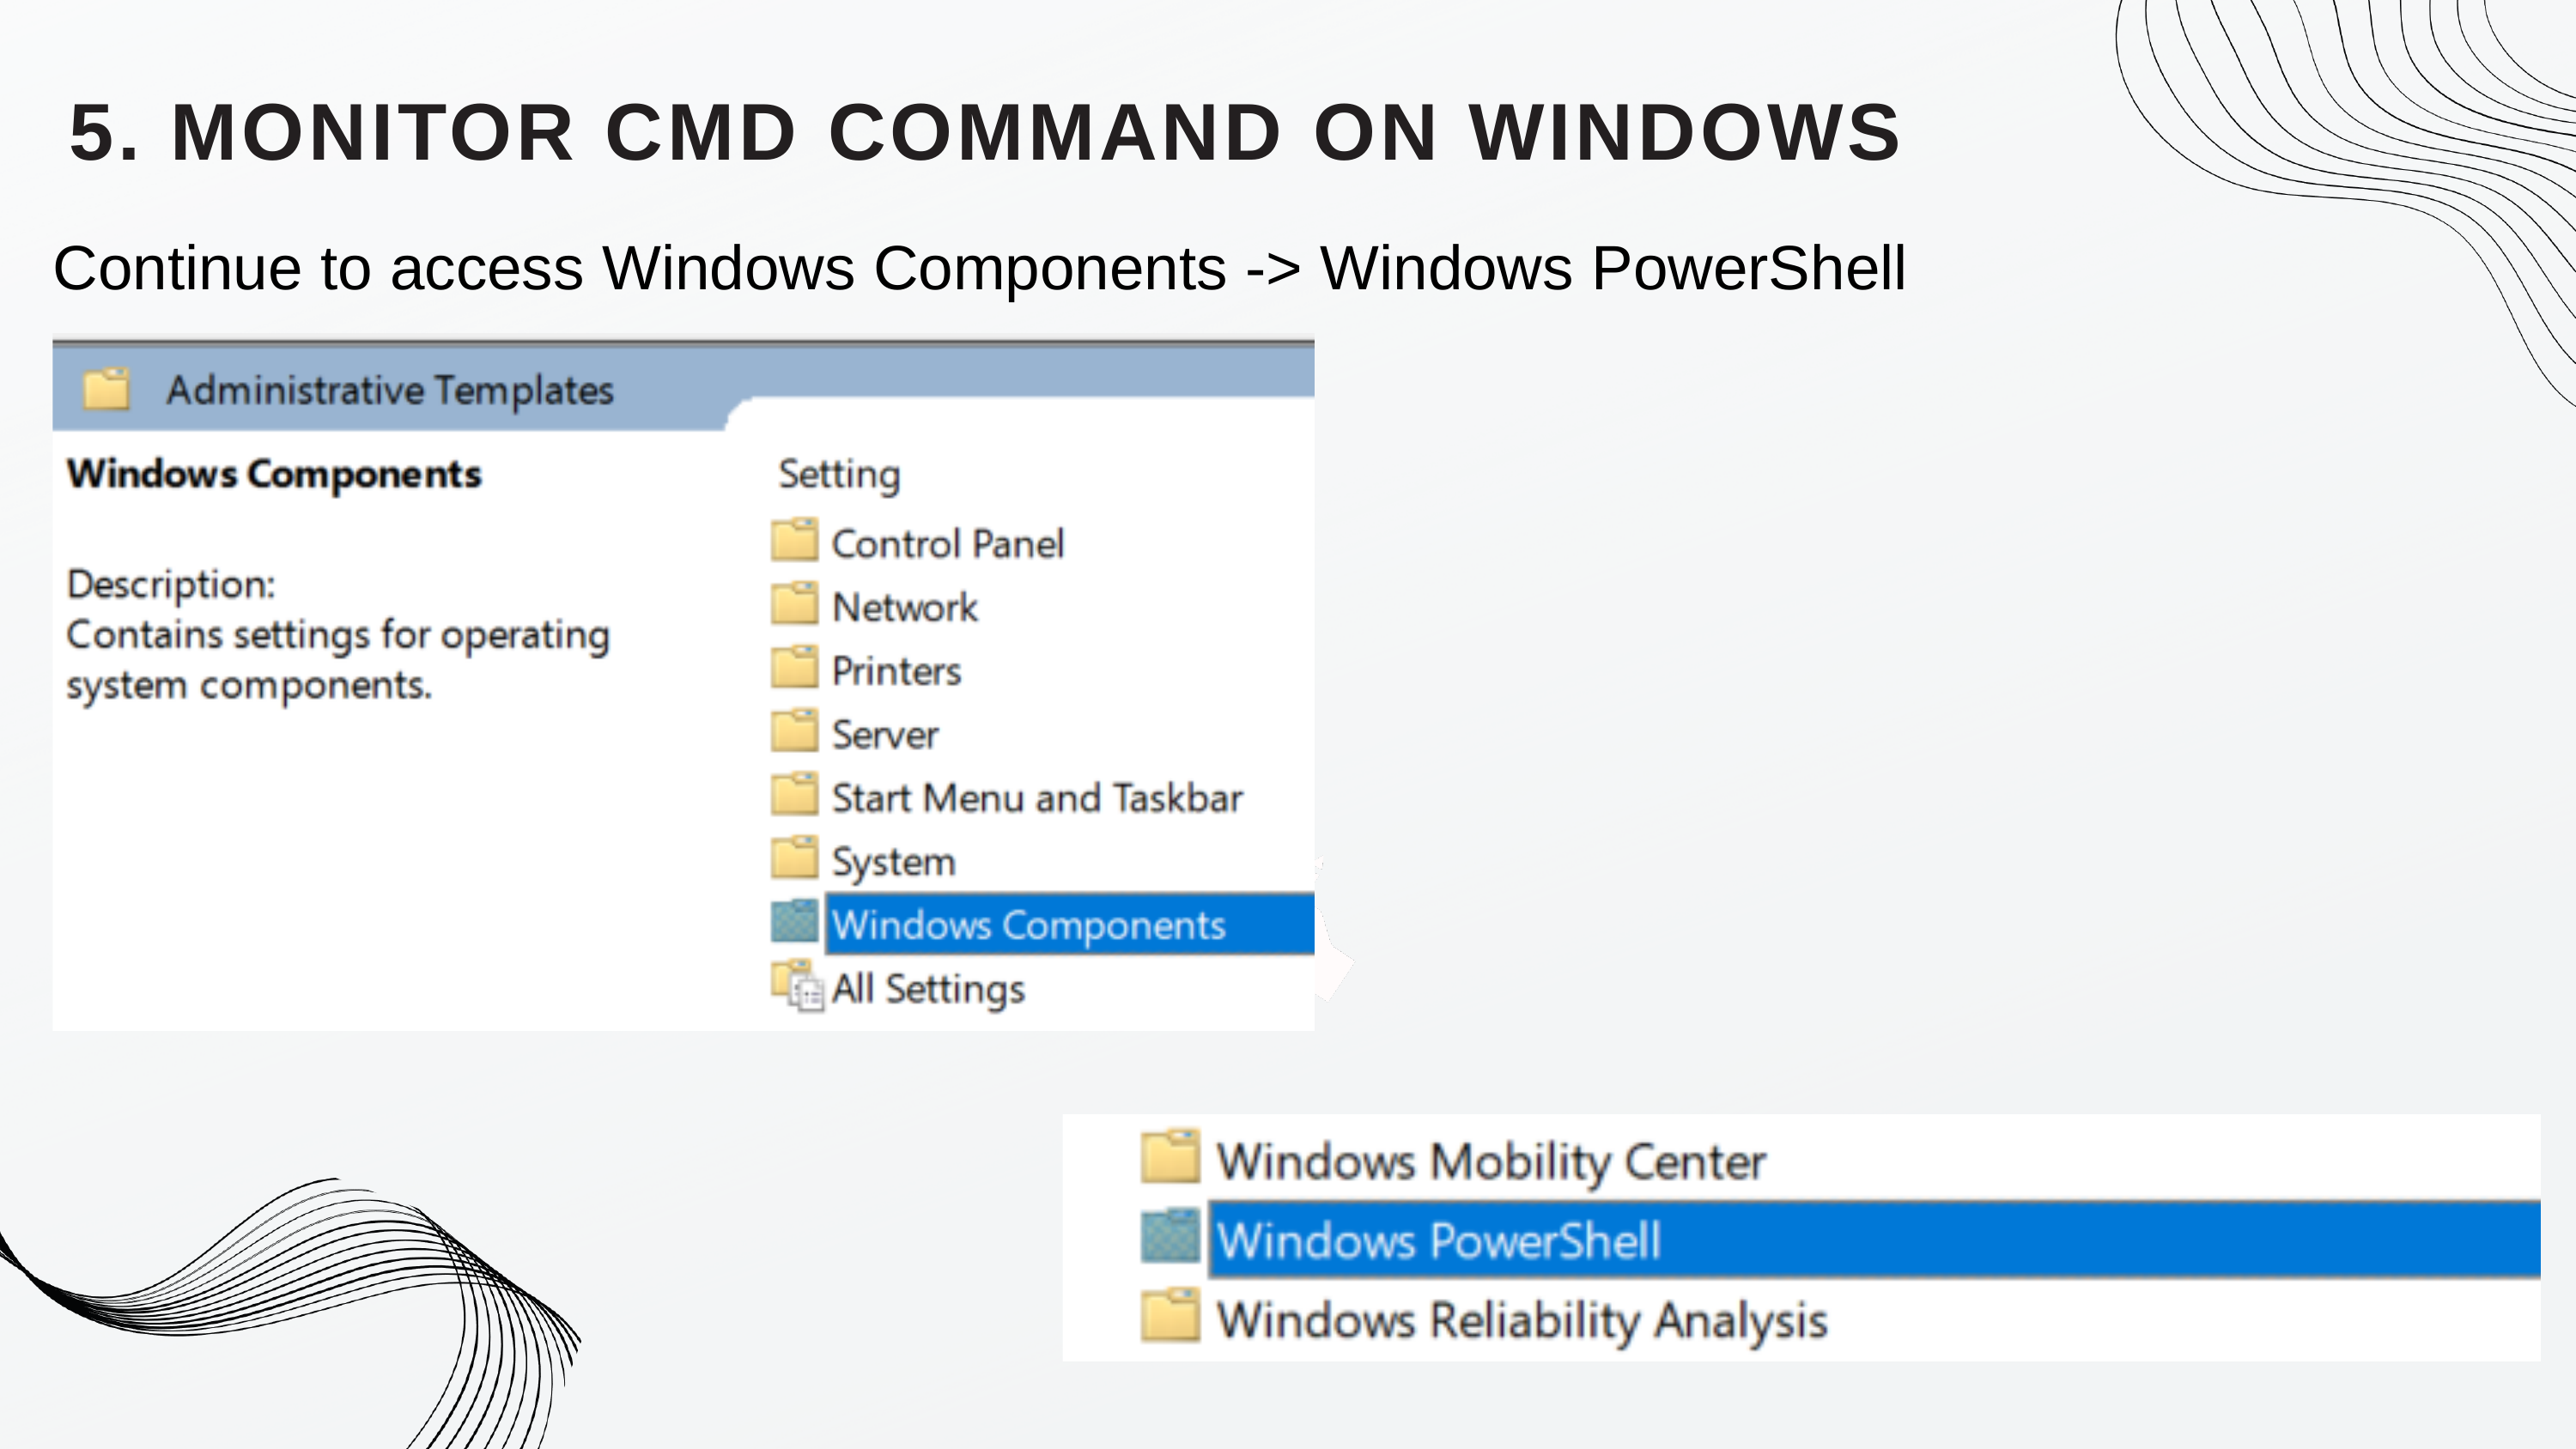

5. MONITOR CMD COMMAND ON WINDOWS
Continue to access Windows Components -> Windows PowerShell